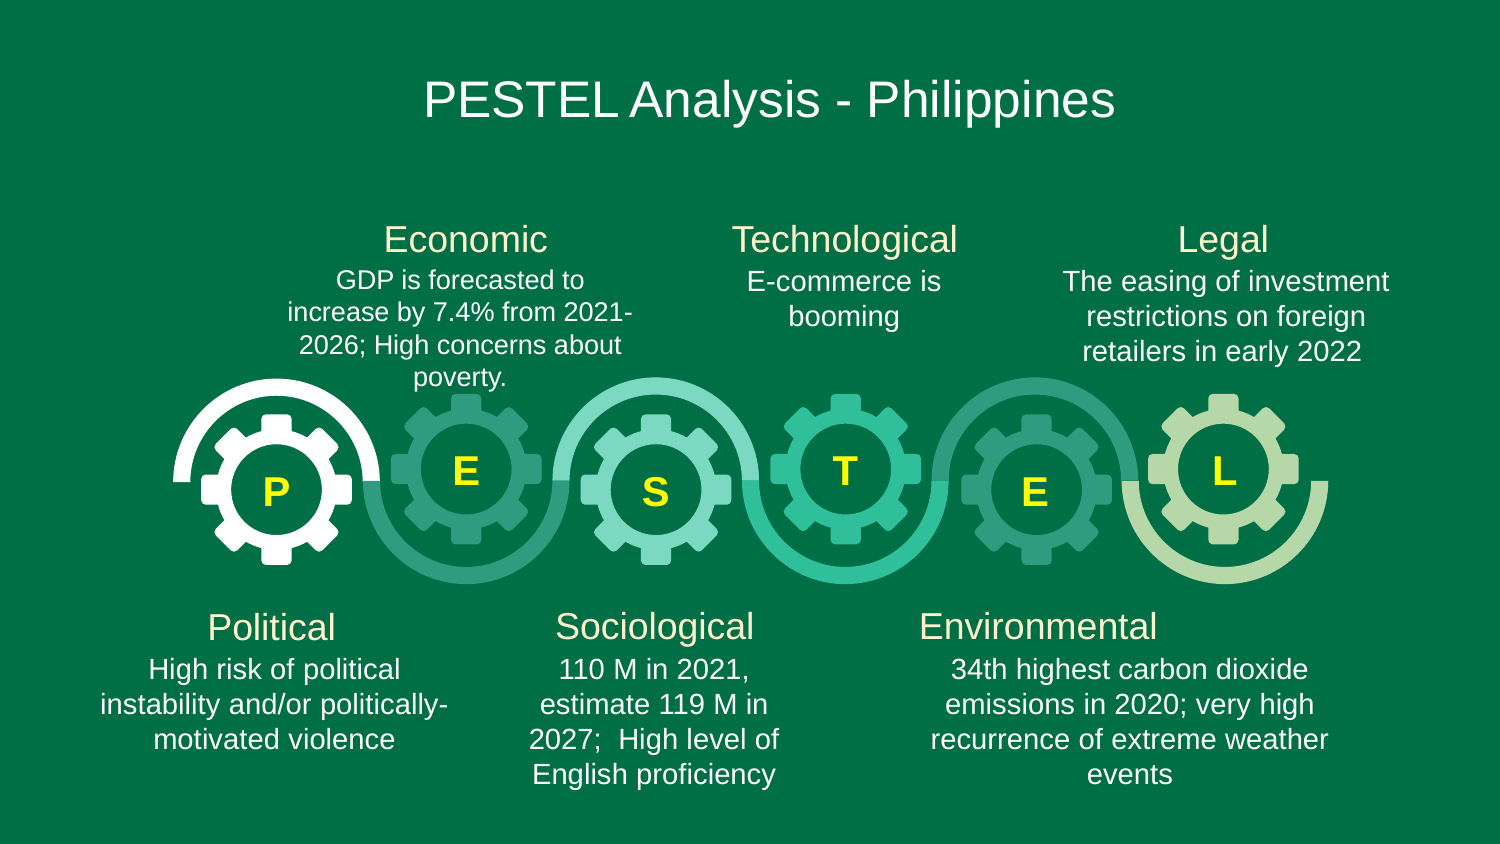

PESTEL Analysis - Philippines
Economic
Technological
Legal
GDP is forecasted to increase by 7.4% from 2021-2026; High concerns about poverty.

The easing of investment restrictions on foreign retailers in early 2022
E-commerce is booming

E
T
L
P
S
E

Sociological
Environmental
Political
High risk of political instability and/or politically-motivated violence
110 M in 2021, estimate 119 M in 2027;  High level of English proficiency
34th highest carbon dioxide emissions in 2020; very high recurrence of extreme weather events